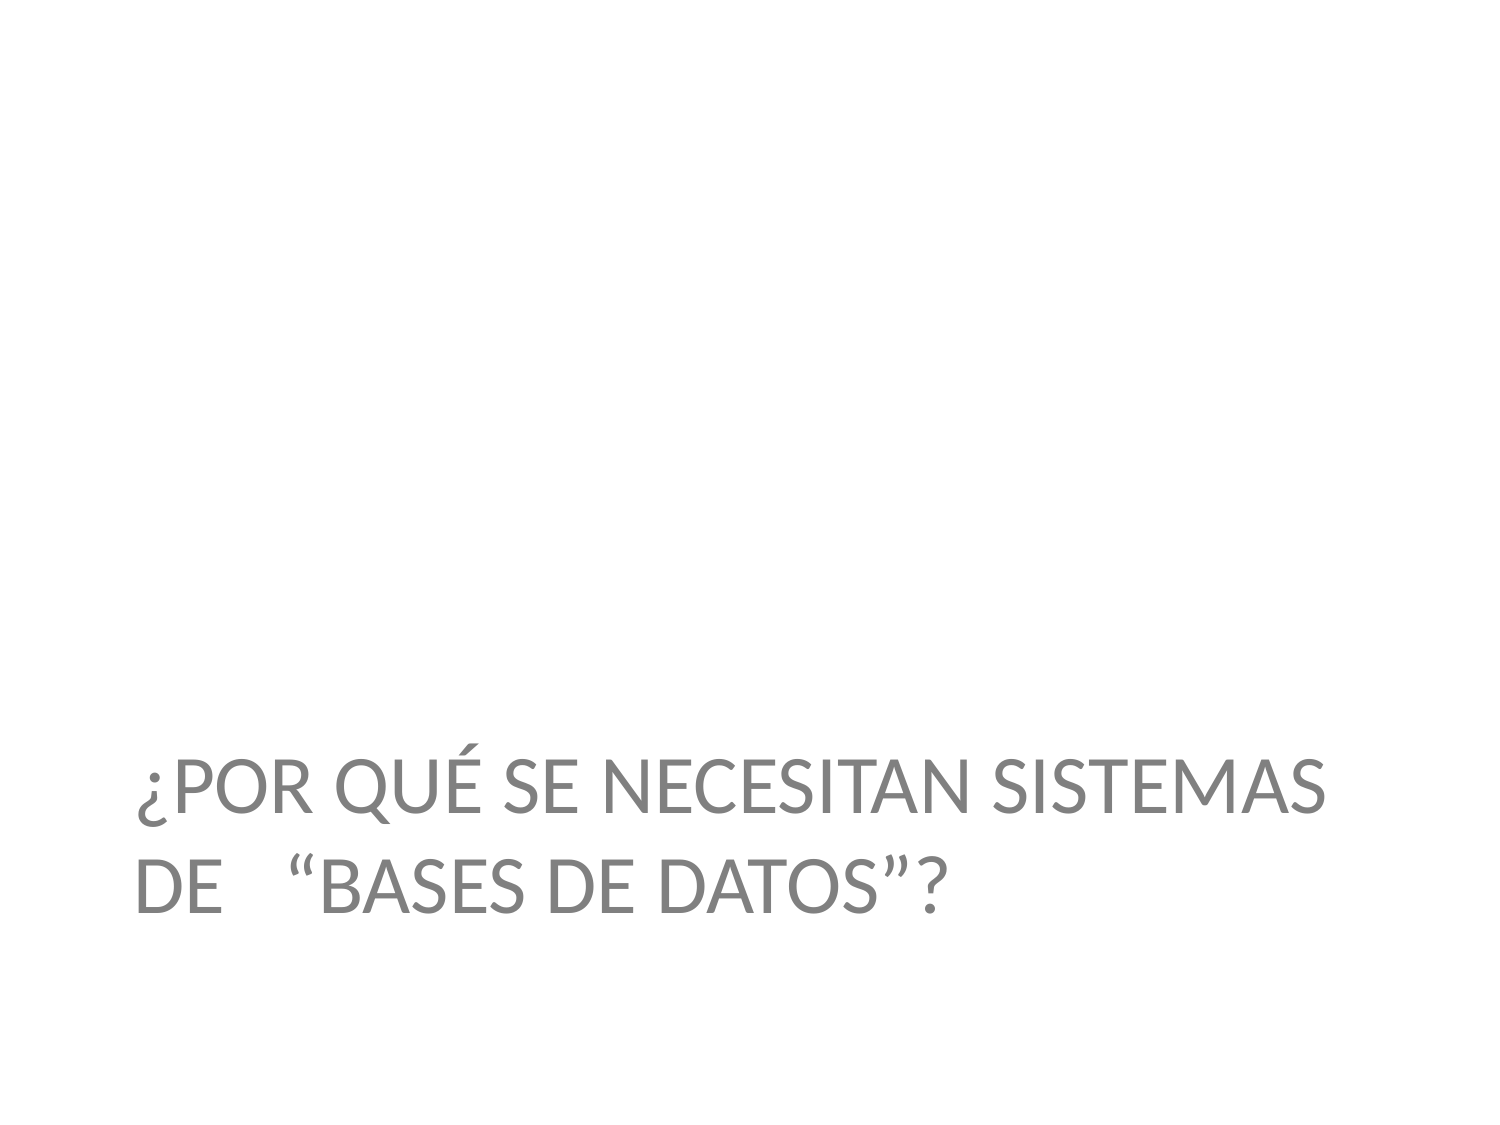

# ¿Por qué se necesitan sistemas de 	“bases de datos”?